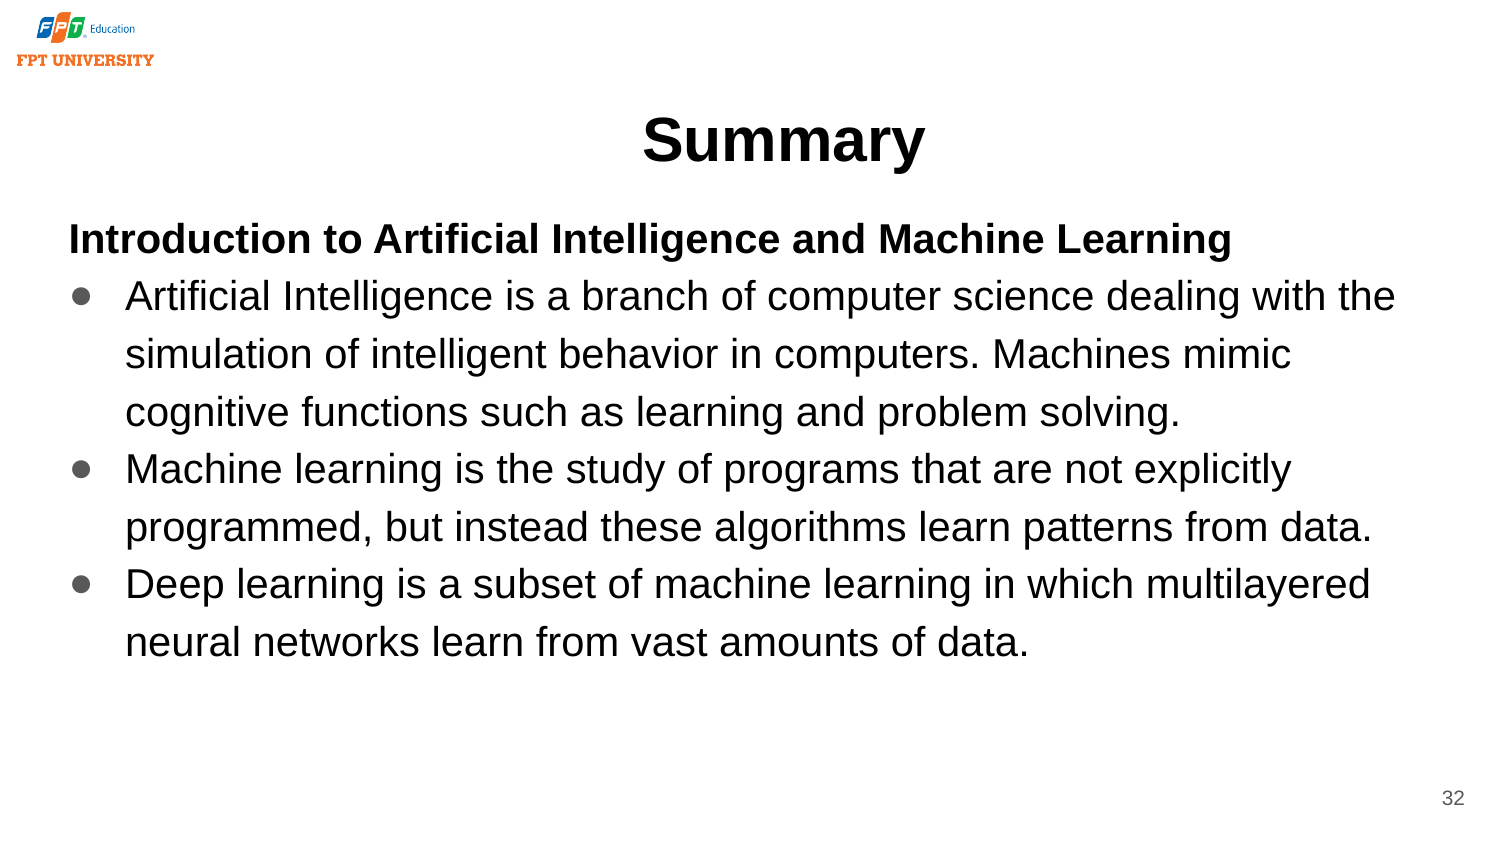

# Summary
Introduction to Artificial Intelligence and Machine Learning
Artificial Intelligence is a branch of computer science dealing with the simulation of intelligent behavior in computers. Machines mimic cognitive functions such as learning and problem solving.
Machine learning is the study of programs that are not explicitly programmed, but instead these algorithms learn patterns from data.
Deep learning is a subset of machine learning in which multilayered neural networks learn from vast amounts of data.
32